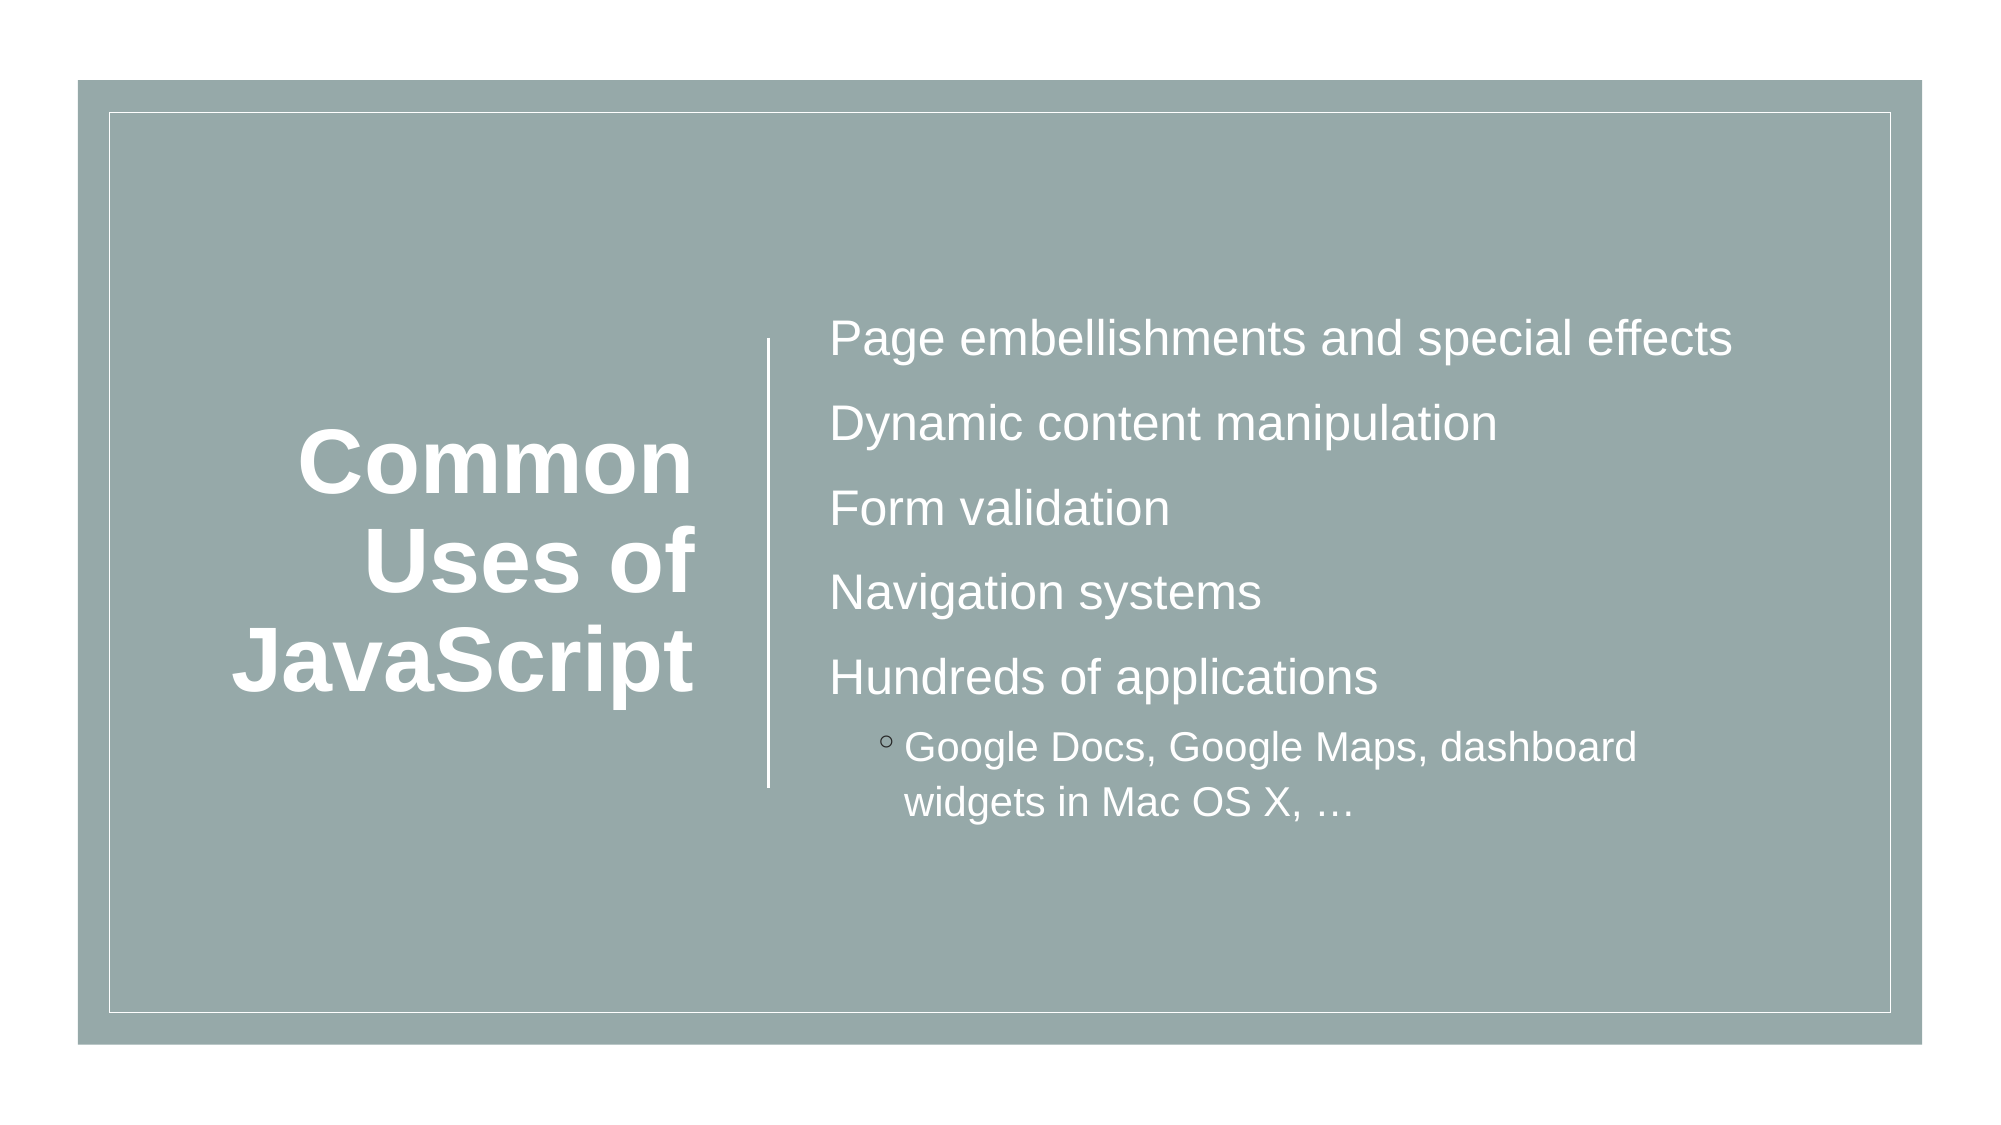

# Common Uses of JavaScript
Page embellishments and special effects
Dynamic content manipulation
Form validation
Navigation systems
Hundreds of applications
Google Docs, Google Maps, dashboard widgets in Mac OS X, …